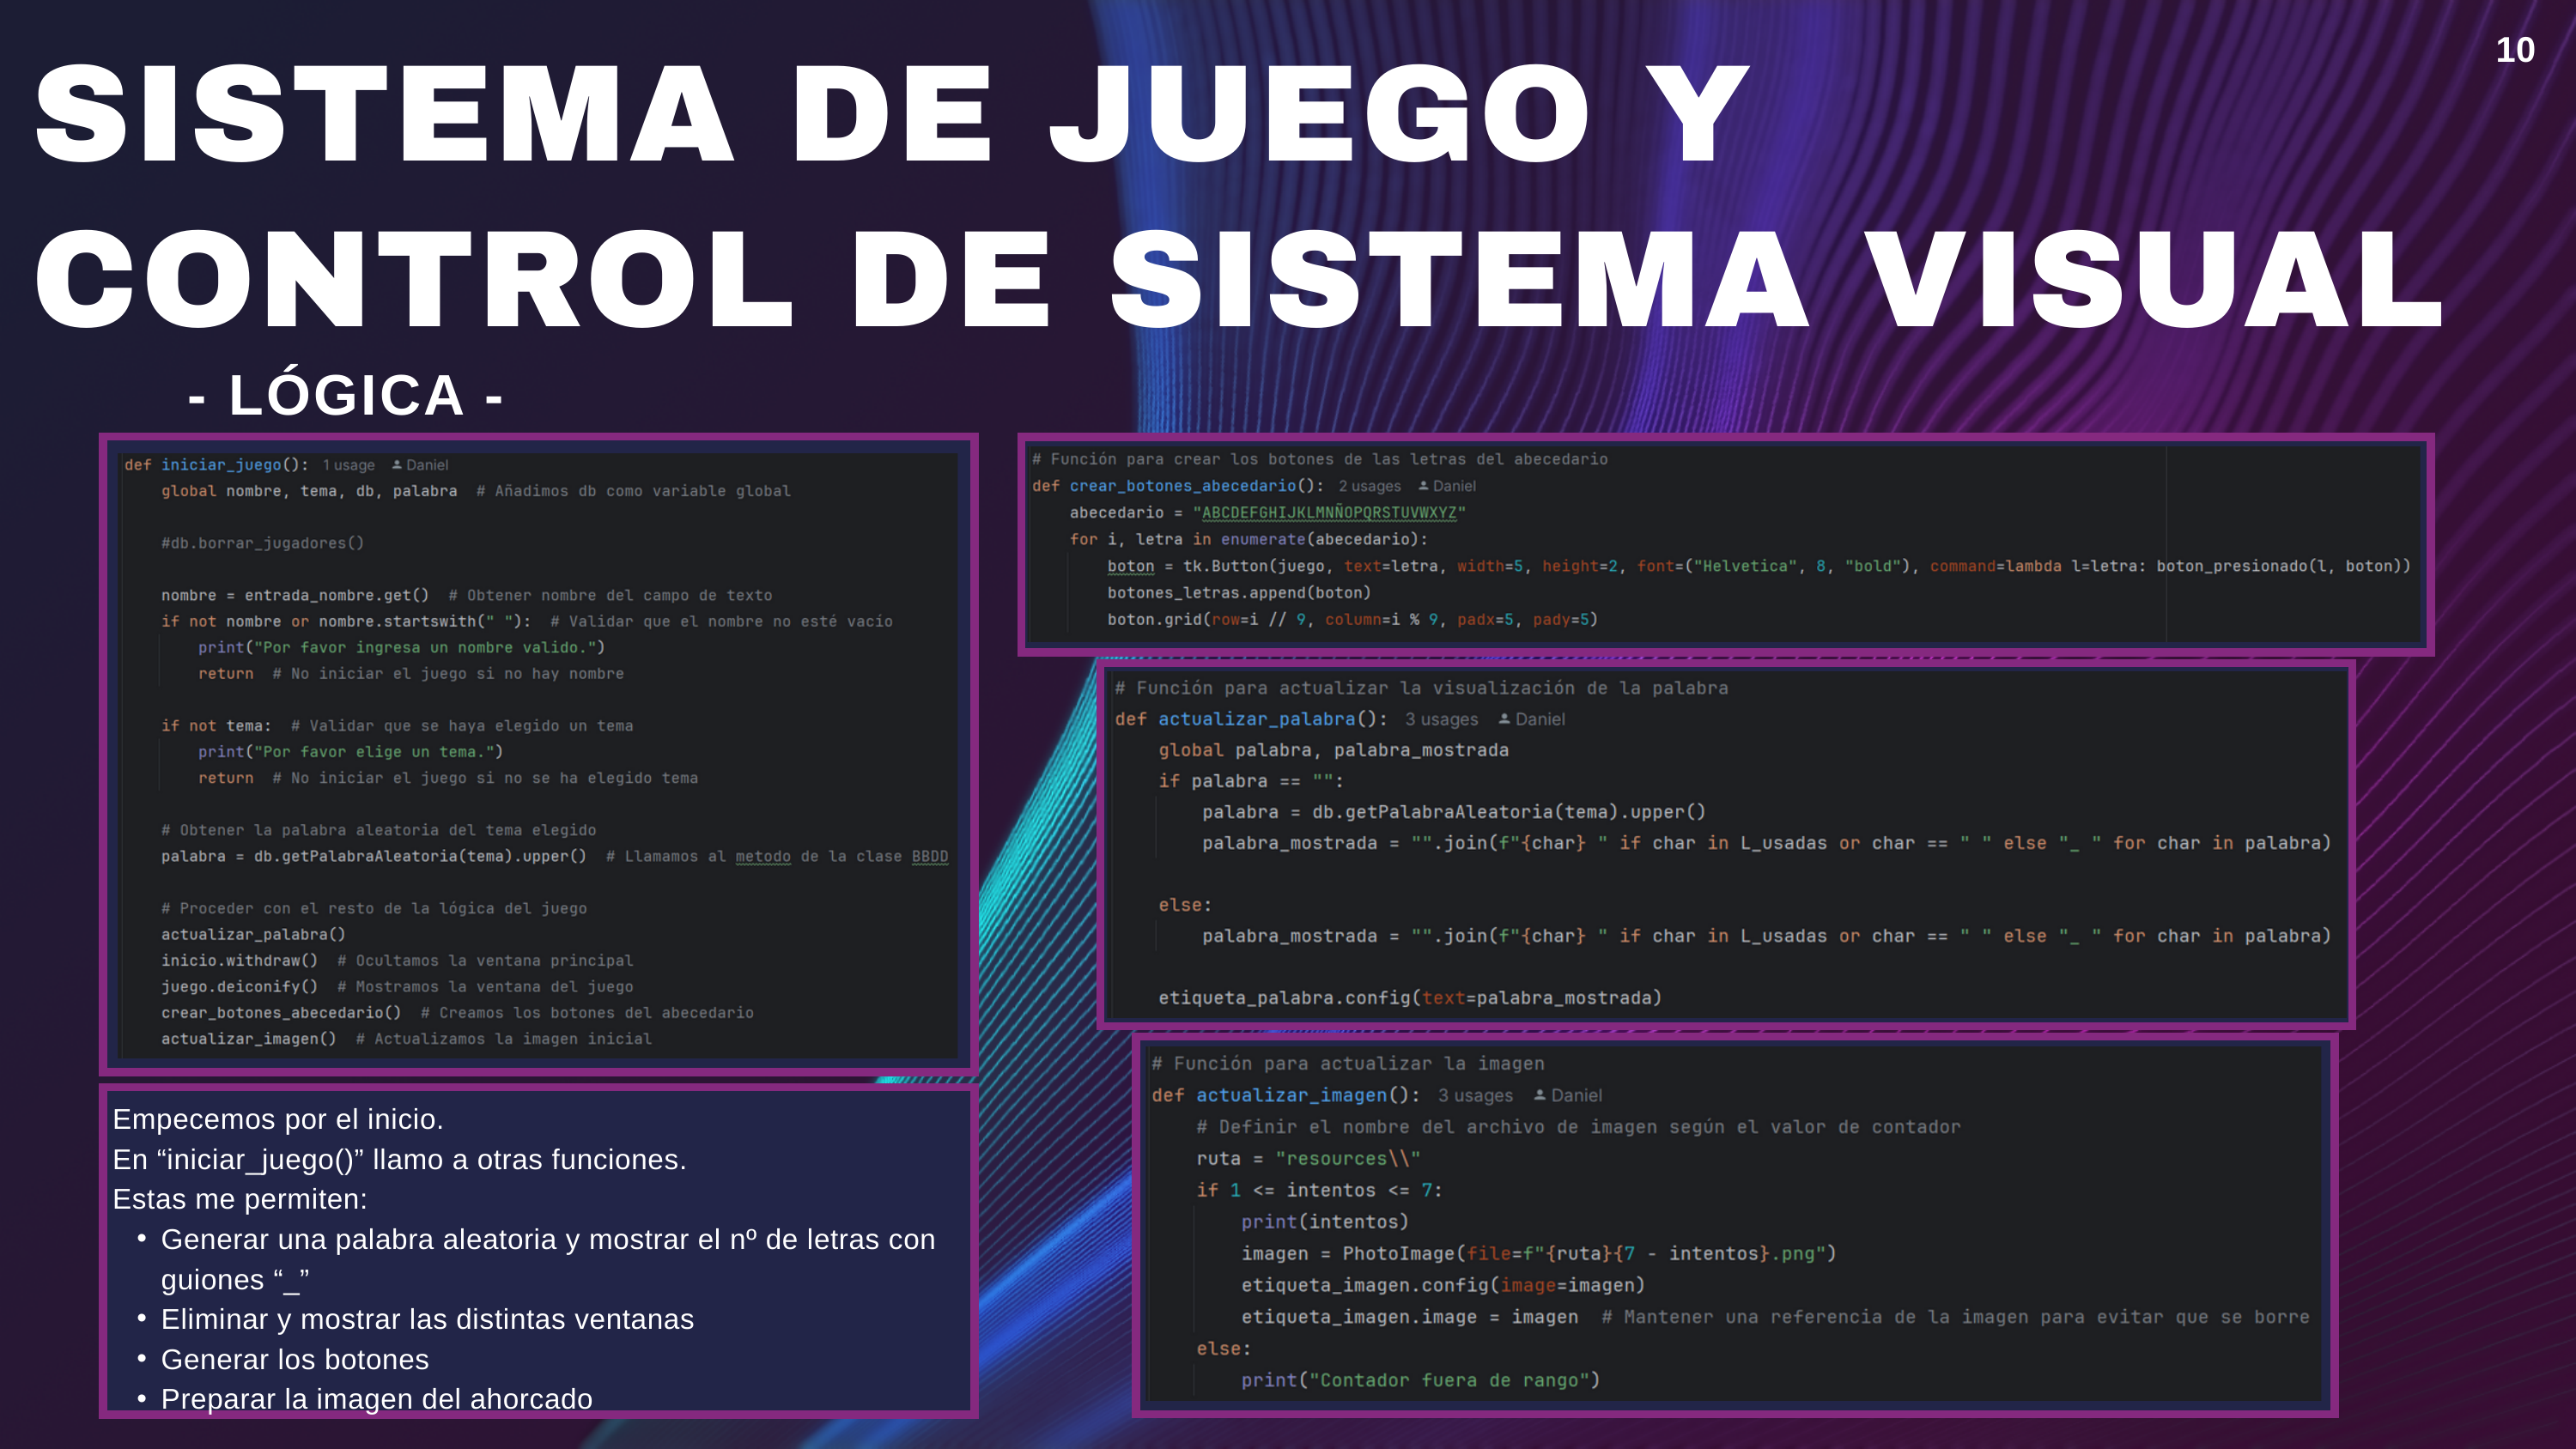

10
SISTEMA DE JUEGO Y CONTROL DE SISTEMA VISUAL
- LÓGICA -

Empecemos por el inicio.
En “iniciar_juego()” llamo a otras funciones.
Estas me permiten:
Generar una palabra aleatoria y mostrar el nº de letras con guiones “_”
Eliminar y mostrar las distintas ventanas
Generar los botones
Preparar la imagen del ahorcado